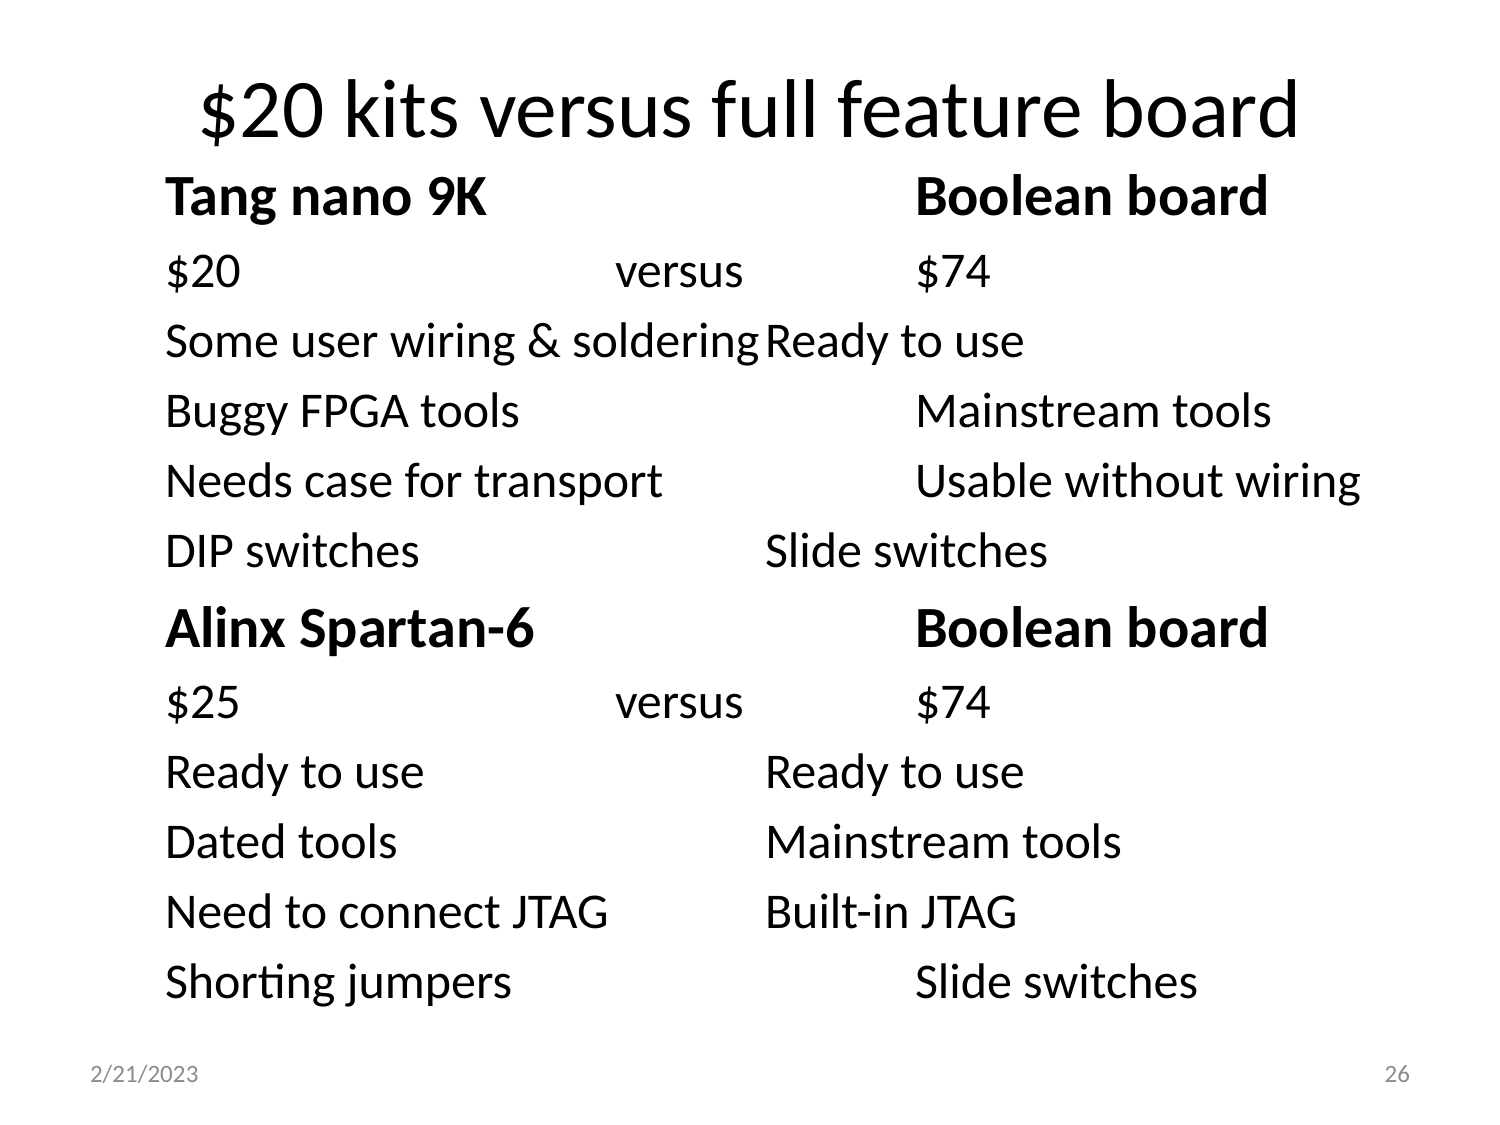

# $20 kits versus full feature board
Tang nano 9K			Boolean board
$20 			versus		$74
Some user wiring & soldering	Ready to use
Buggy FPGA tools	 		Mainstream tools
Needs case for transport 		Usable without wiring
DIP switches			Slide switches
Alinx Spartan-6			Boolean board
$25 			versus		$74
Ready to use 			Ready to use
Dated tools			Mainstream tools
Need to connect JTAG		Built-in JTAG
Shorting jumpers			Slide switches
2/21/2023
26